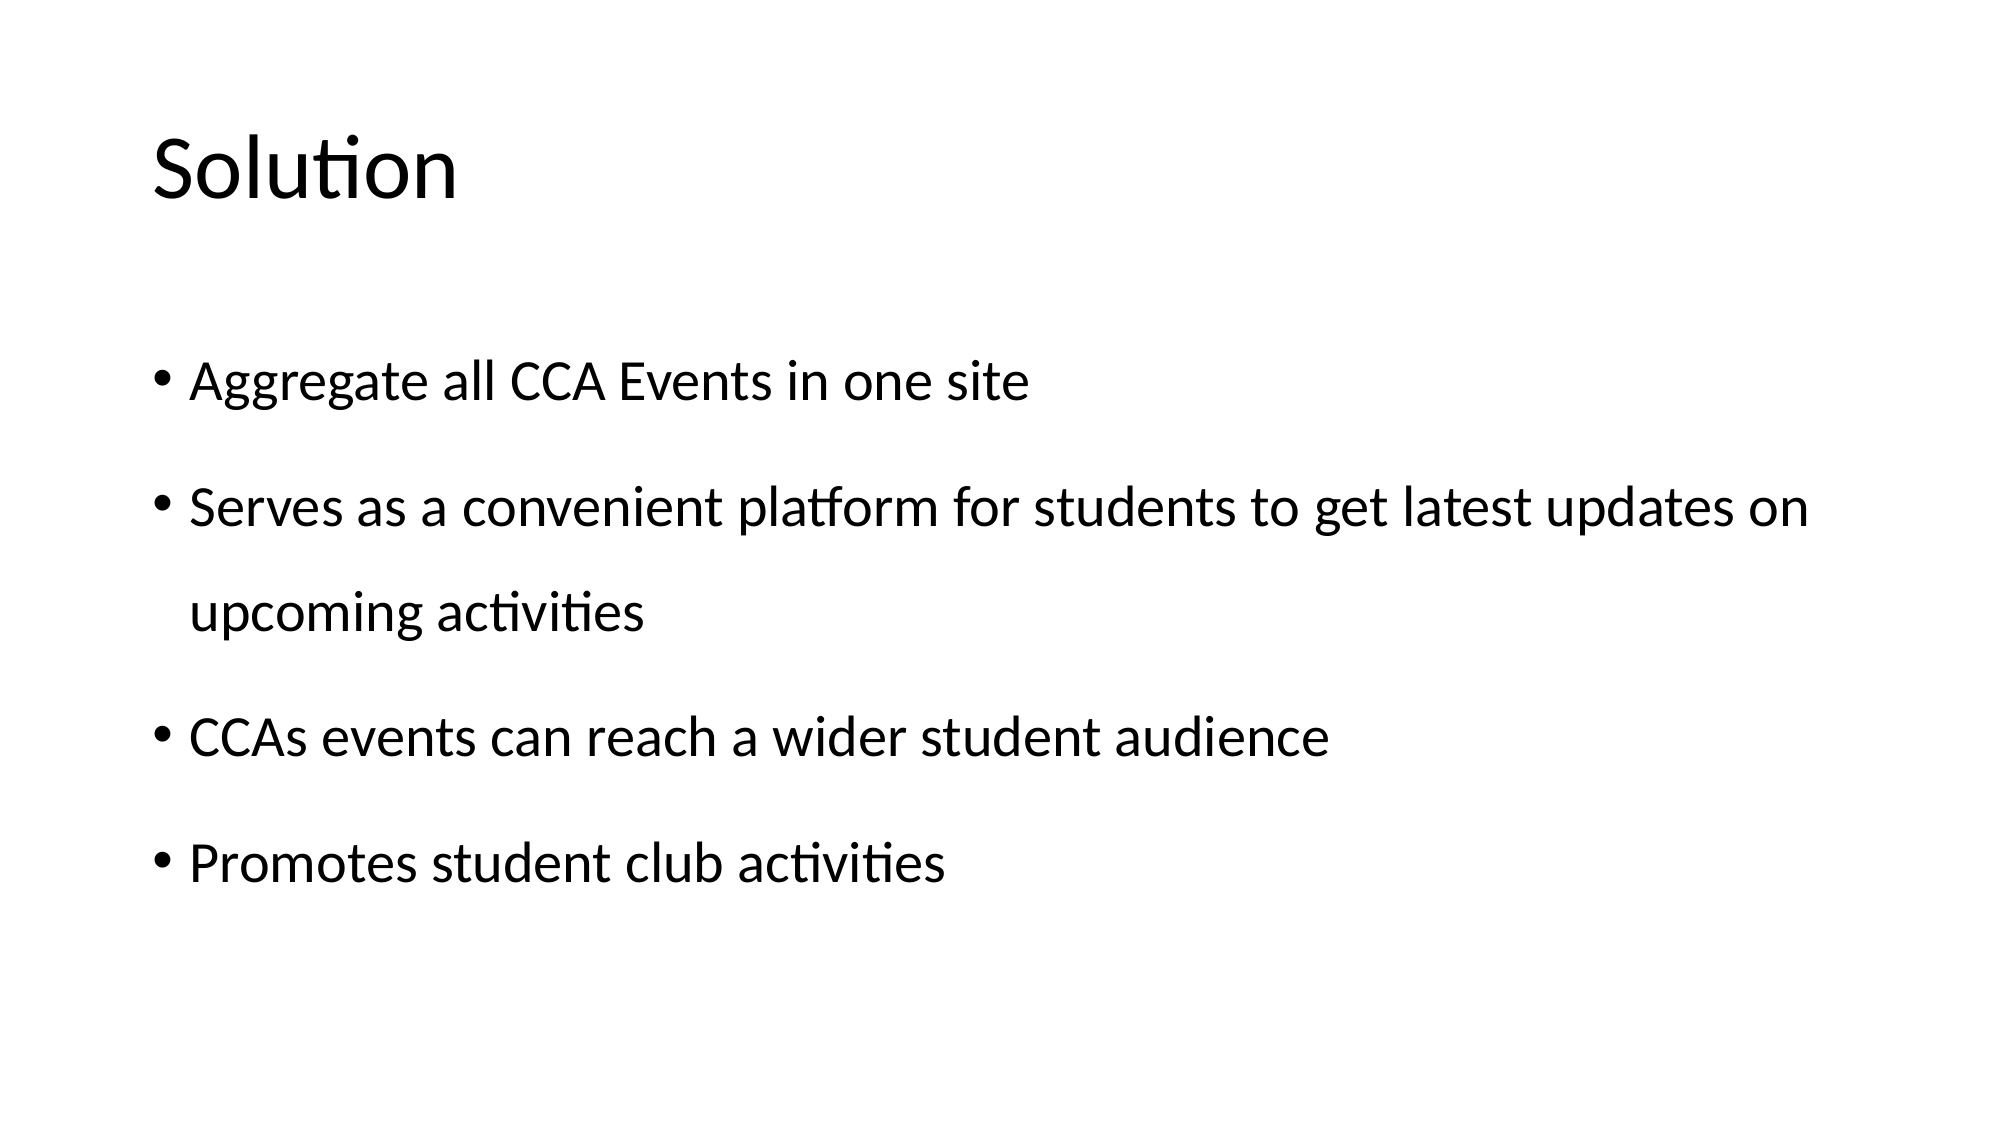

# Solution
Aggregate all CCA Events in one site
Serves as a convenient platform for students to get latest updates on upcoming activities
CCAs events can reach a wider student audience
Promotes student club activities